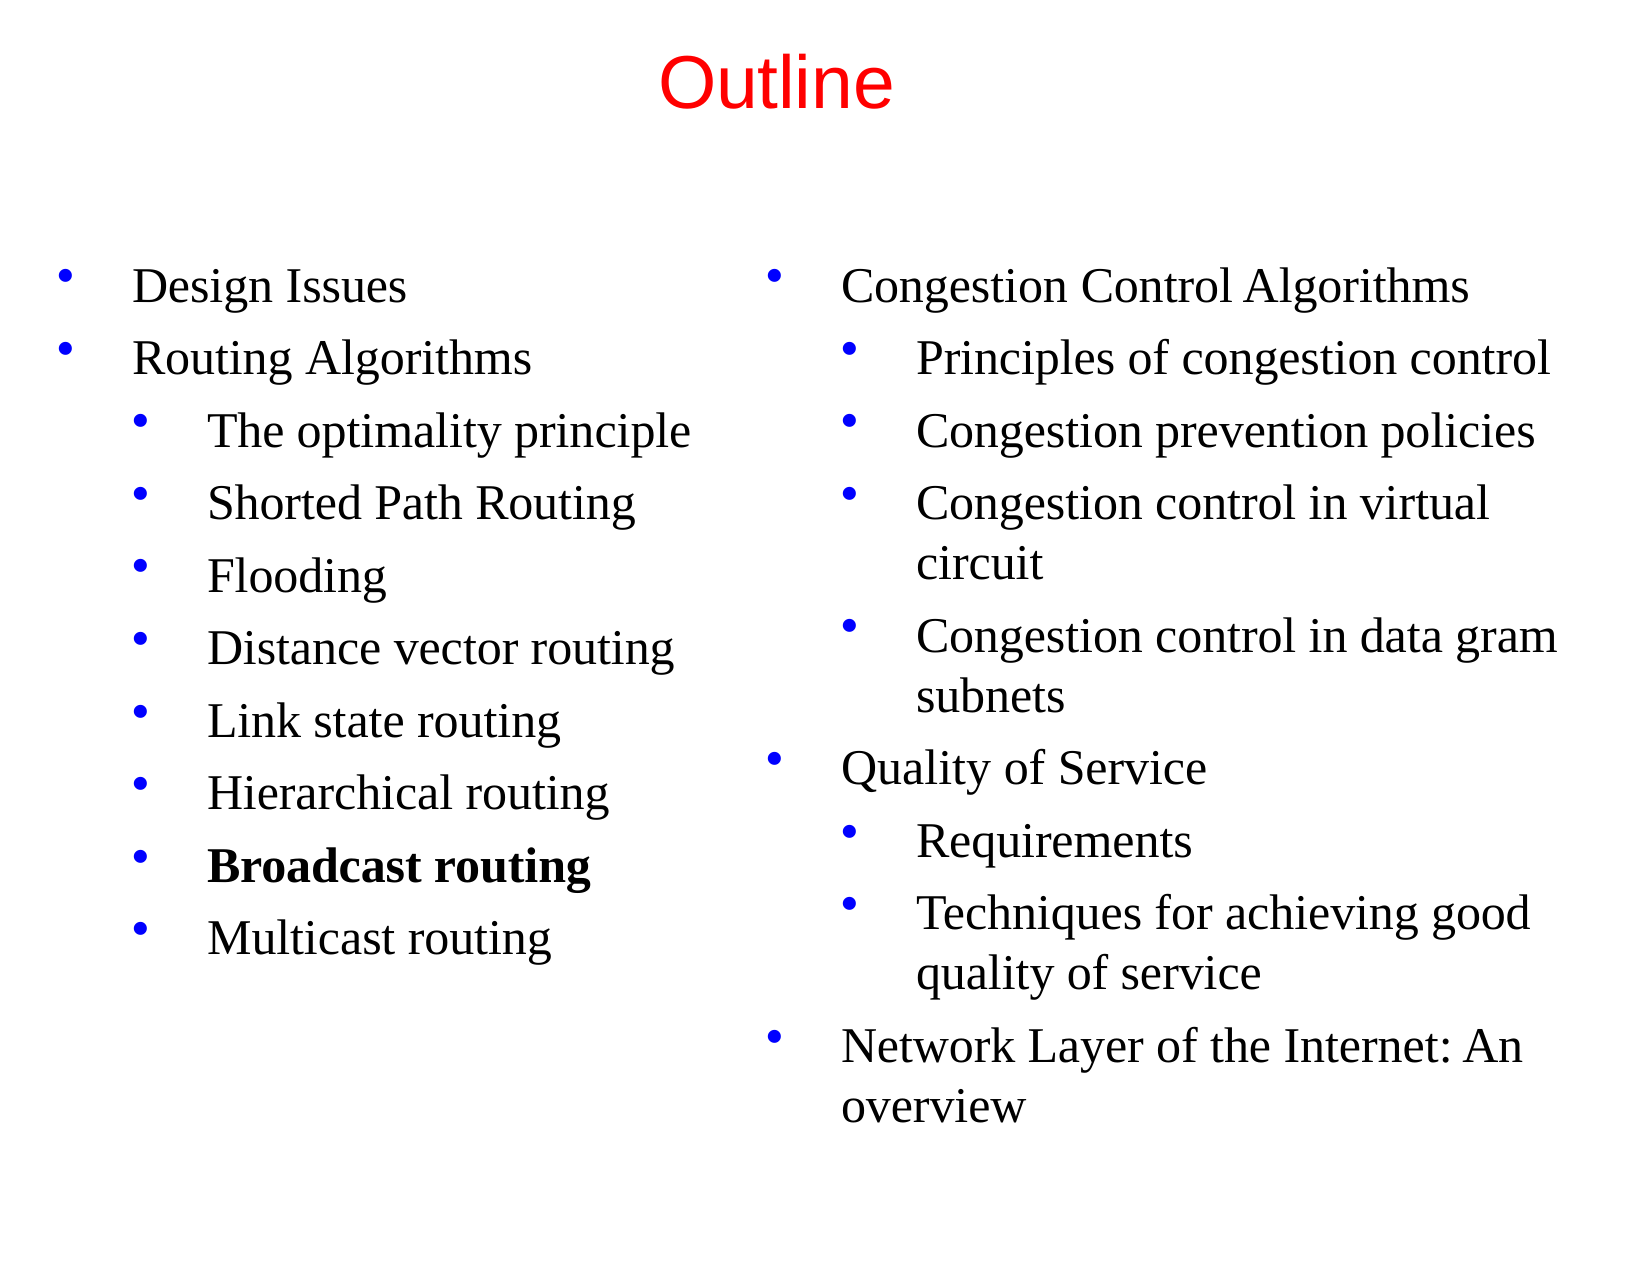

# Outline
Design Issues
Routing Algorithms
The optimality principle
Shorted Path Routing
Flooding
Distance vector routing
Link state routing
Hierarchical routing
Broadcast routing
Multicast routing
Congestion Control Algorithms
Principles of congestion control
Congestion prevention policies
Congestion control in virtual circuit
Congestion control in data gram subnets
Quality of Service
Requirements
Techniques for achieving good quality of service
Network Layer of the Internet: An overview